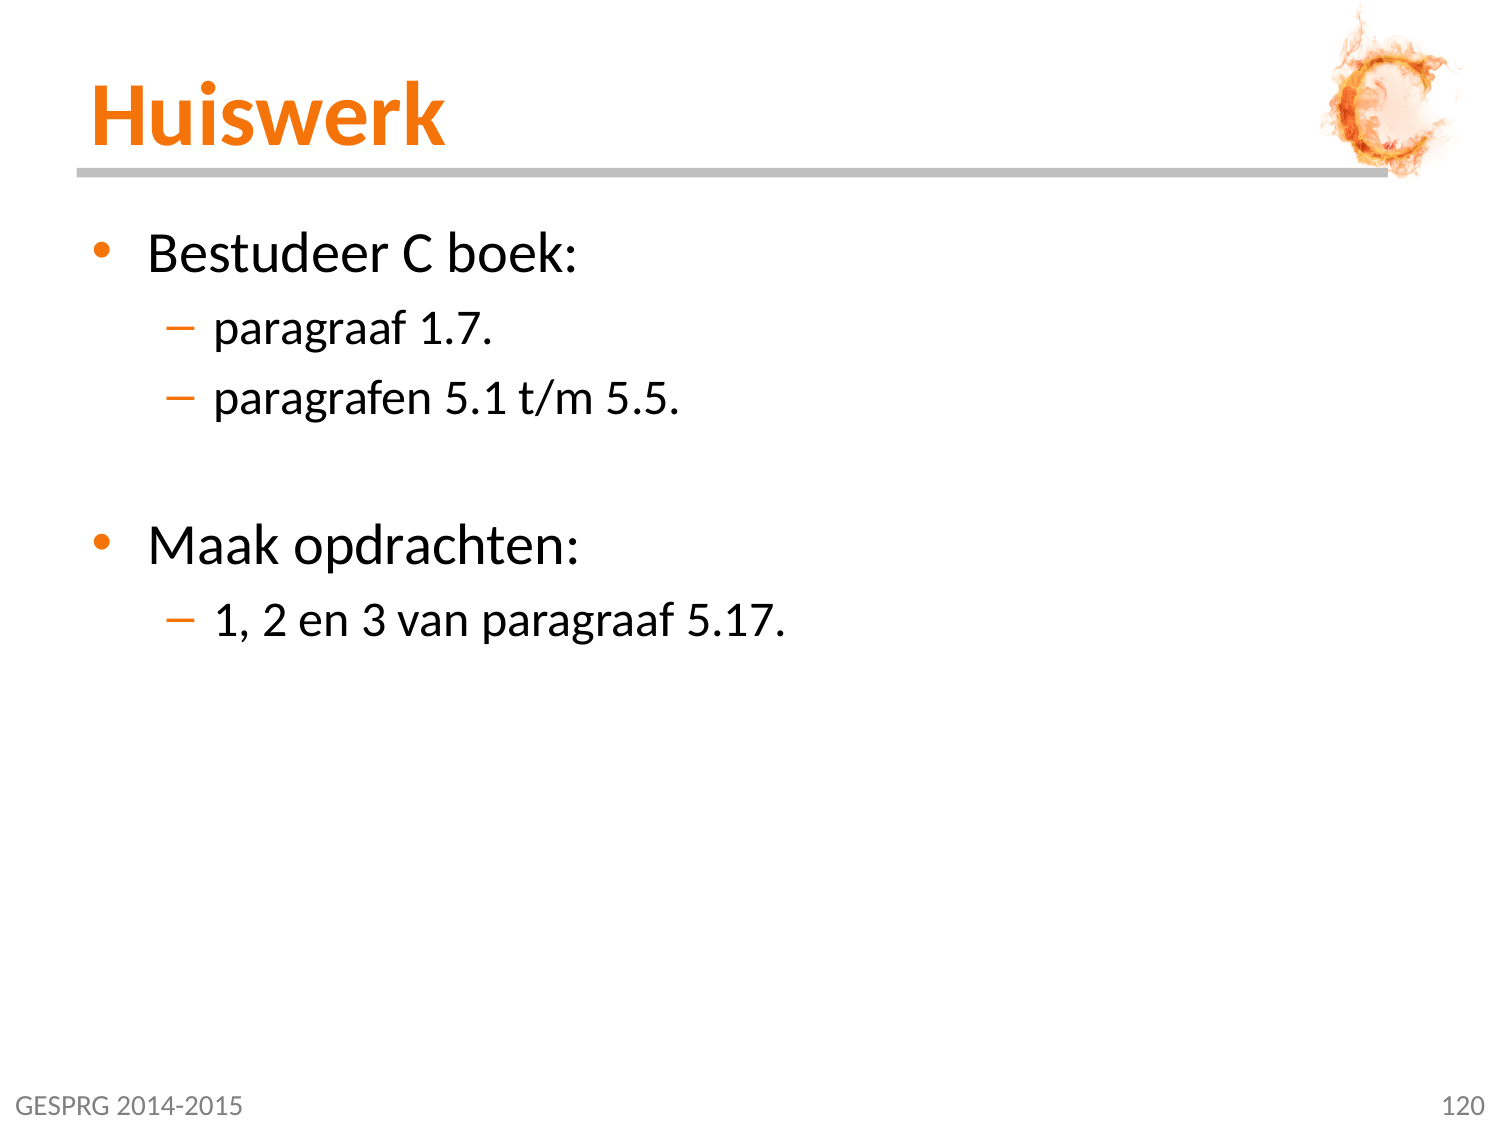

# Huiswerk
Bestudeer C boek:
paragraaf 1.7.
paragrafen 5.1 t/m 5.5.

Maak opdrachten:
1, 2 en 3 van paragraaf 5.17.
GESPRG 2014-2015
120